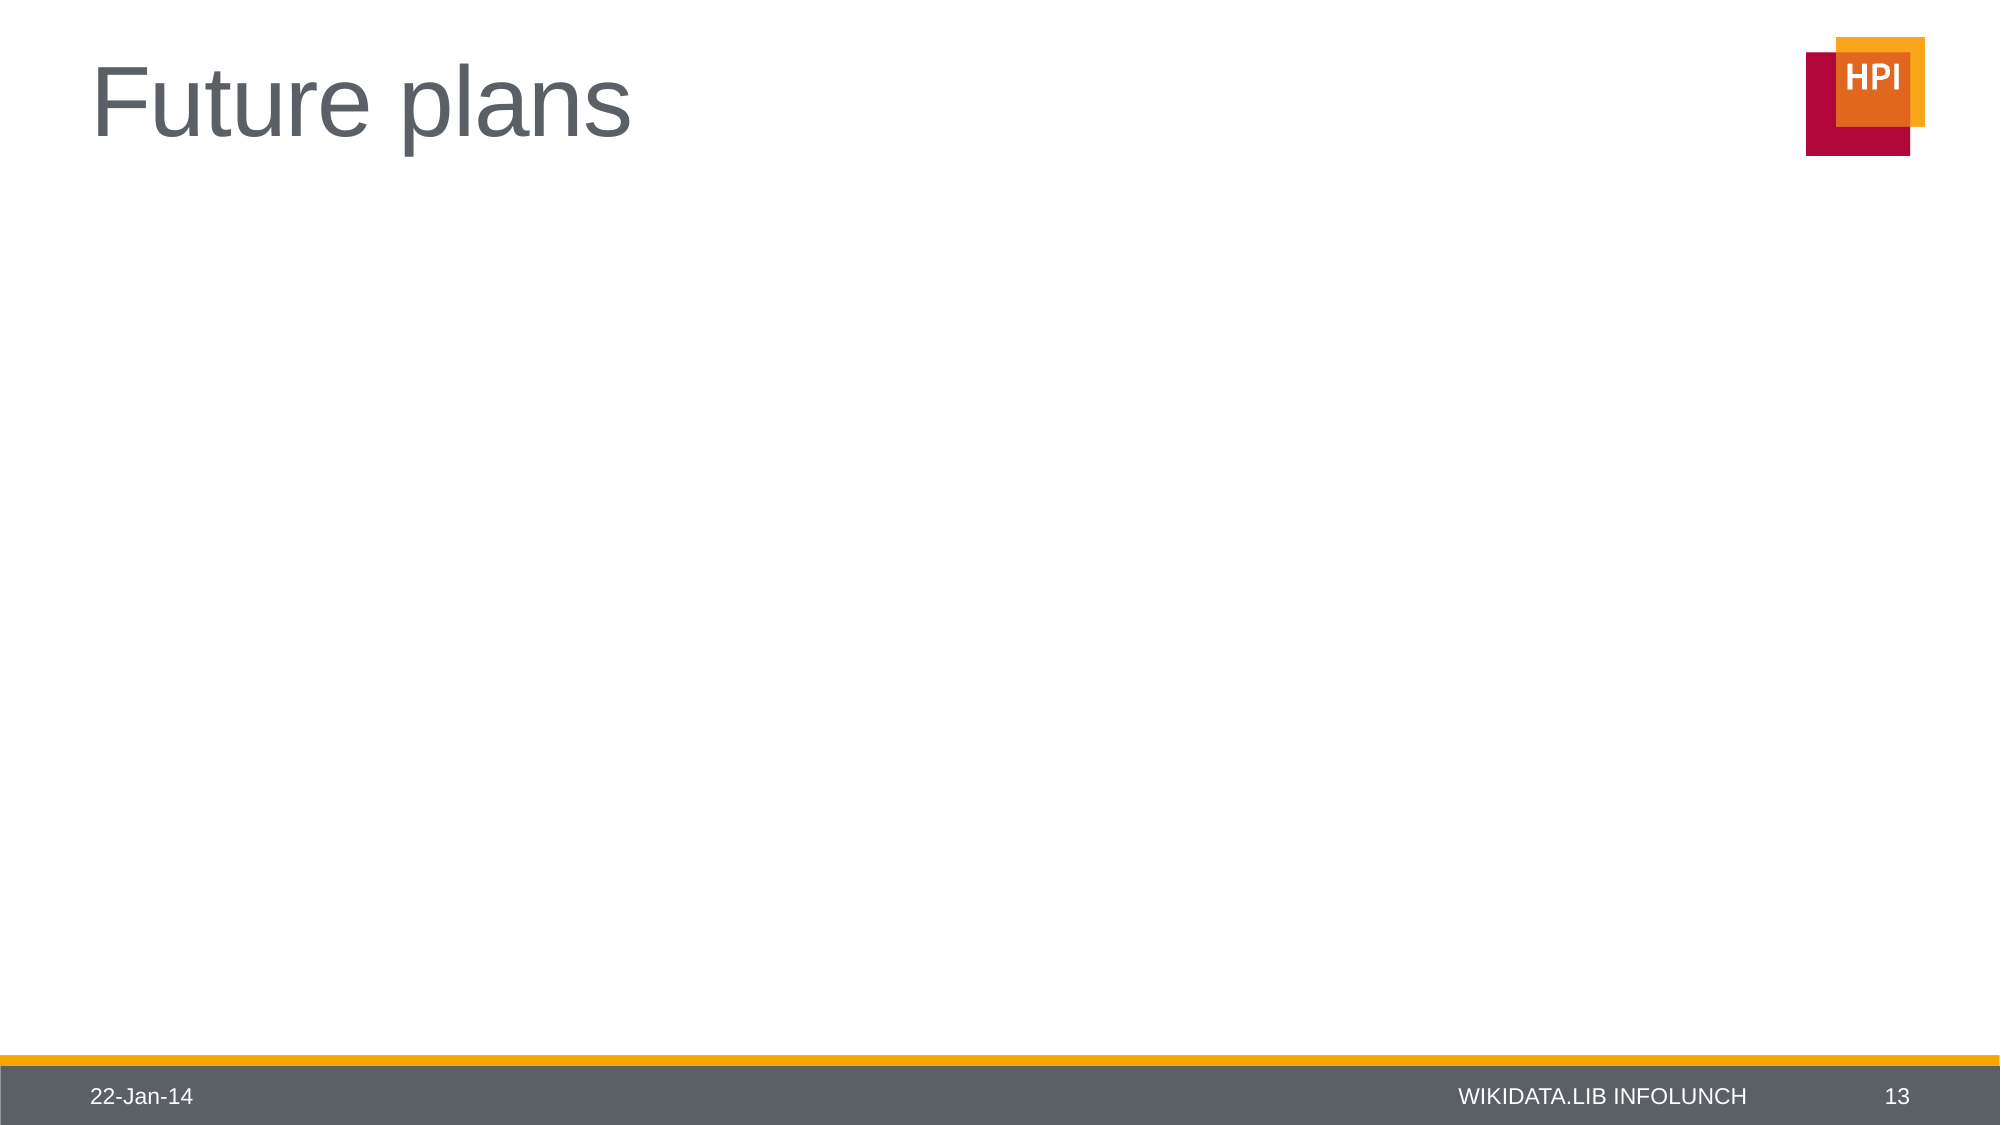

# Future plans

22-Jan-14
Wikidata.lib Infolunch
13